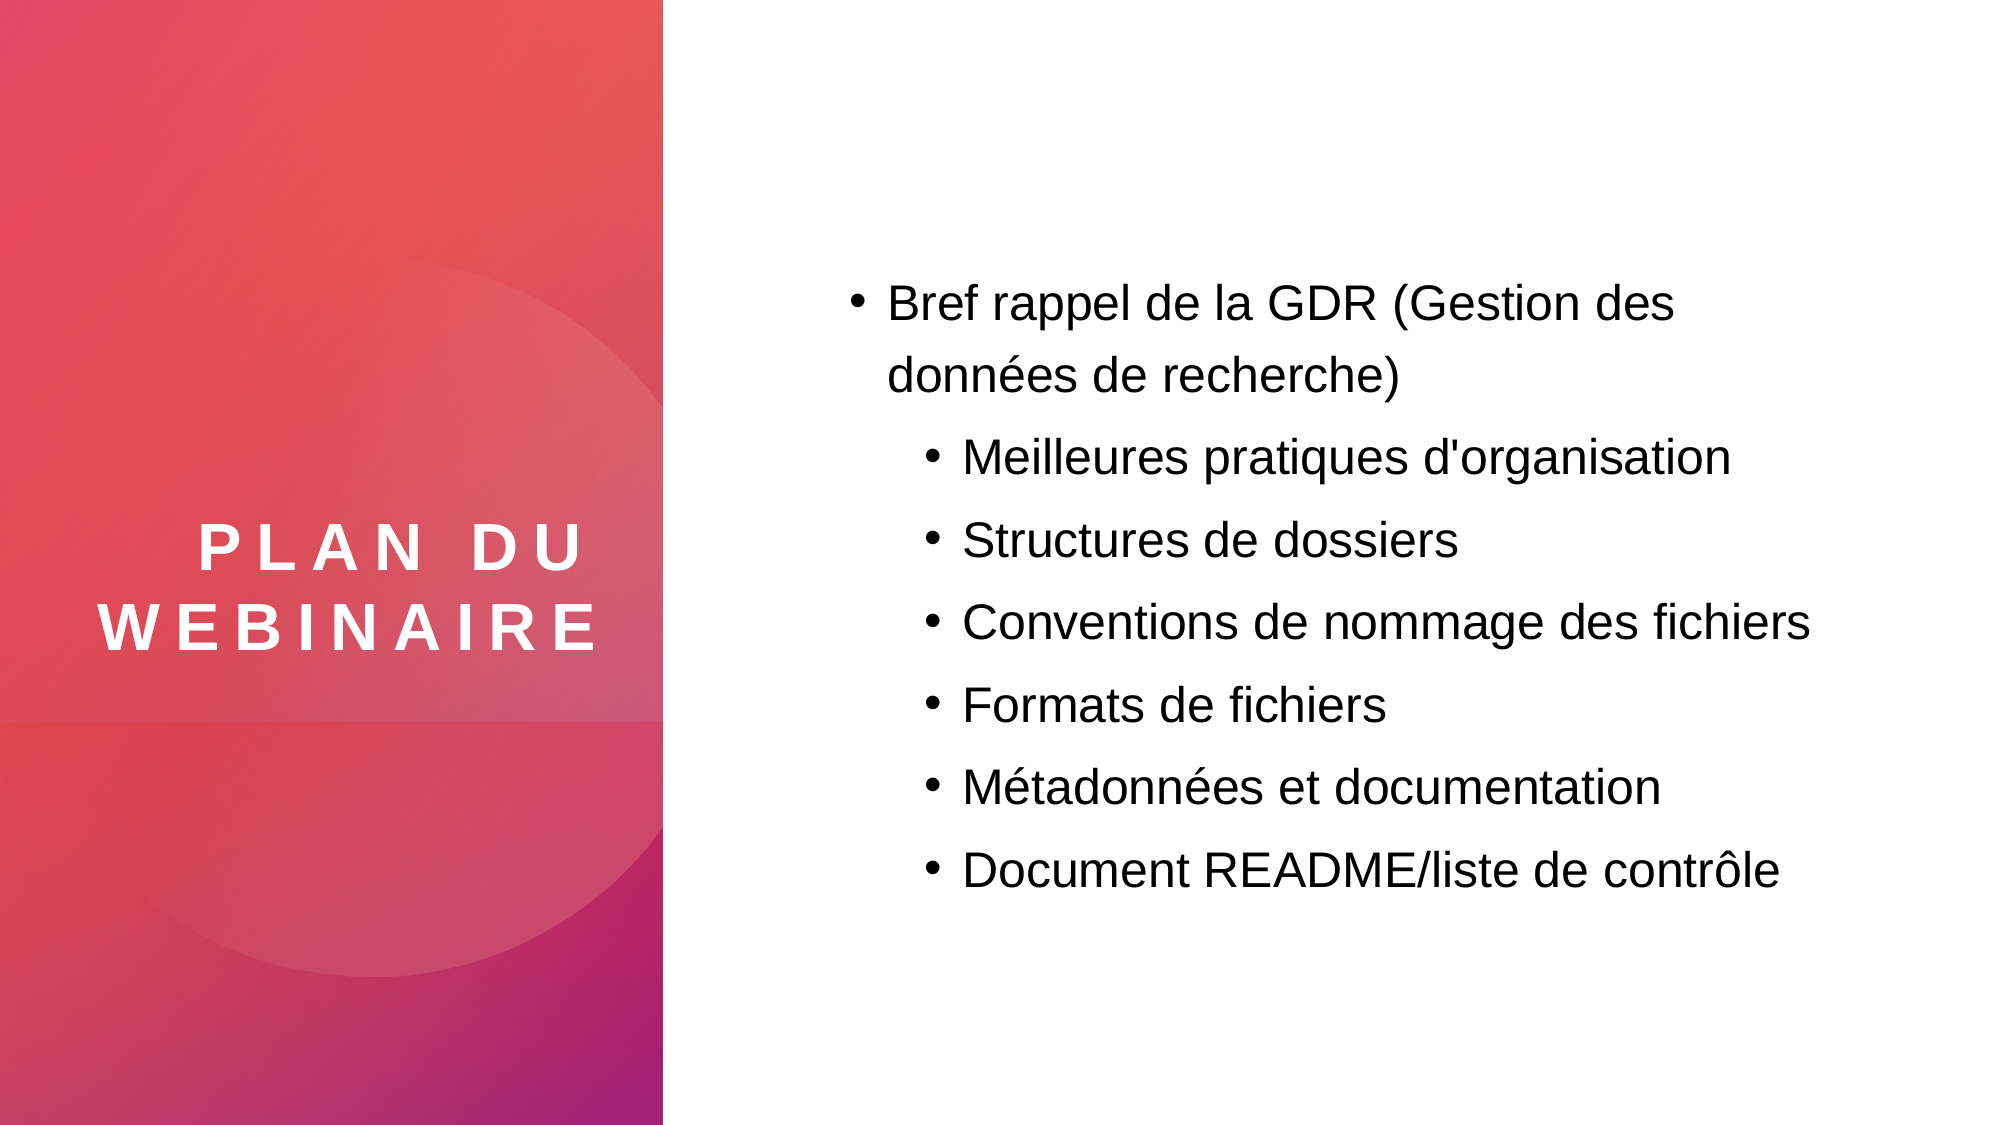

# Plan du webinaire

Bref rappel de la GDR (Gestion des données de recherche)
Meilleures pratiques d'organisation
Structures de dossiers
Conventions de nommage des fichiers
Formats de fichiers
Métadonnées et documentation
Document README/liste de contrôle